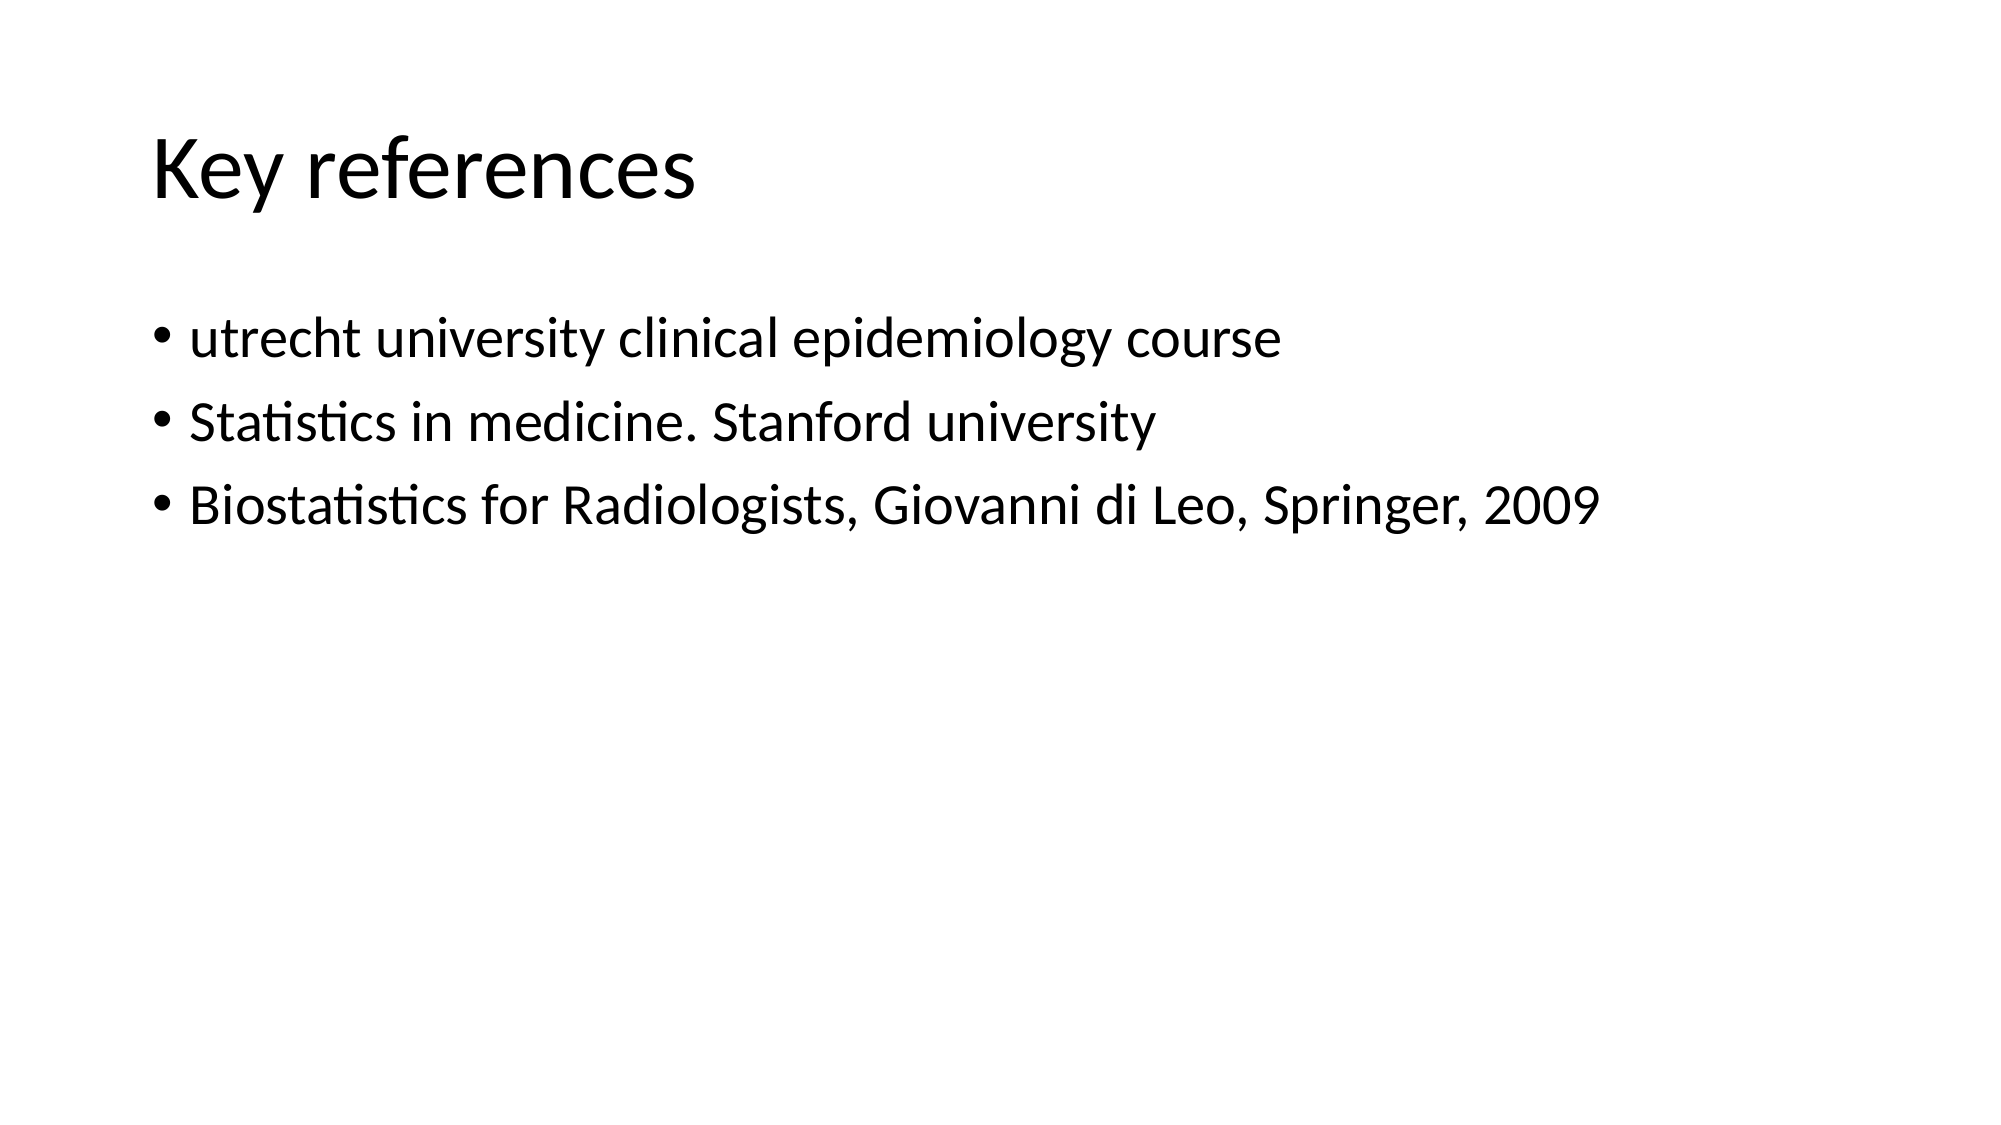

# Key references
utrecht university clinical epidemiology course
Statistics in medicine. Stanford university
Biostatistics for Radiologists, Giovanni di Leo, Springer, 2009